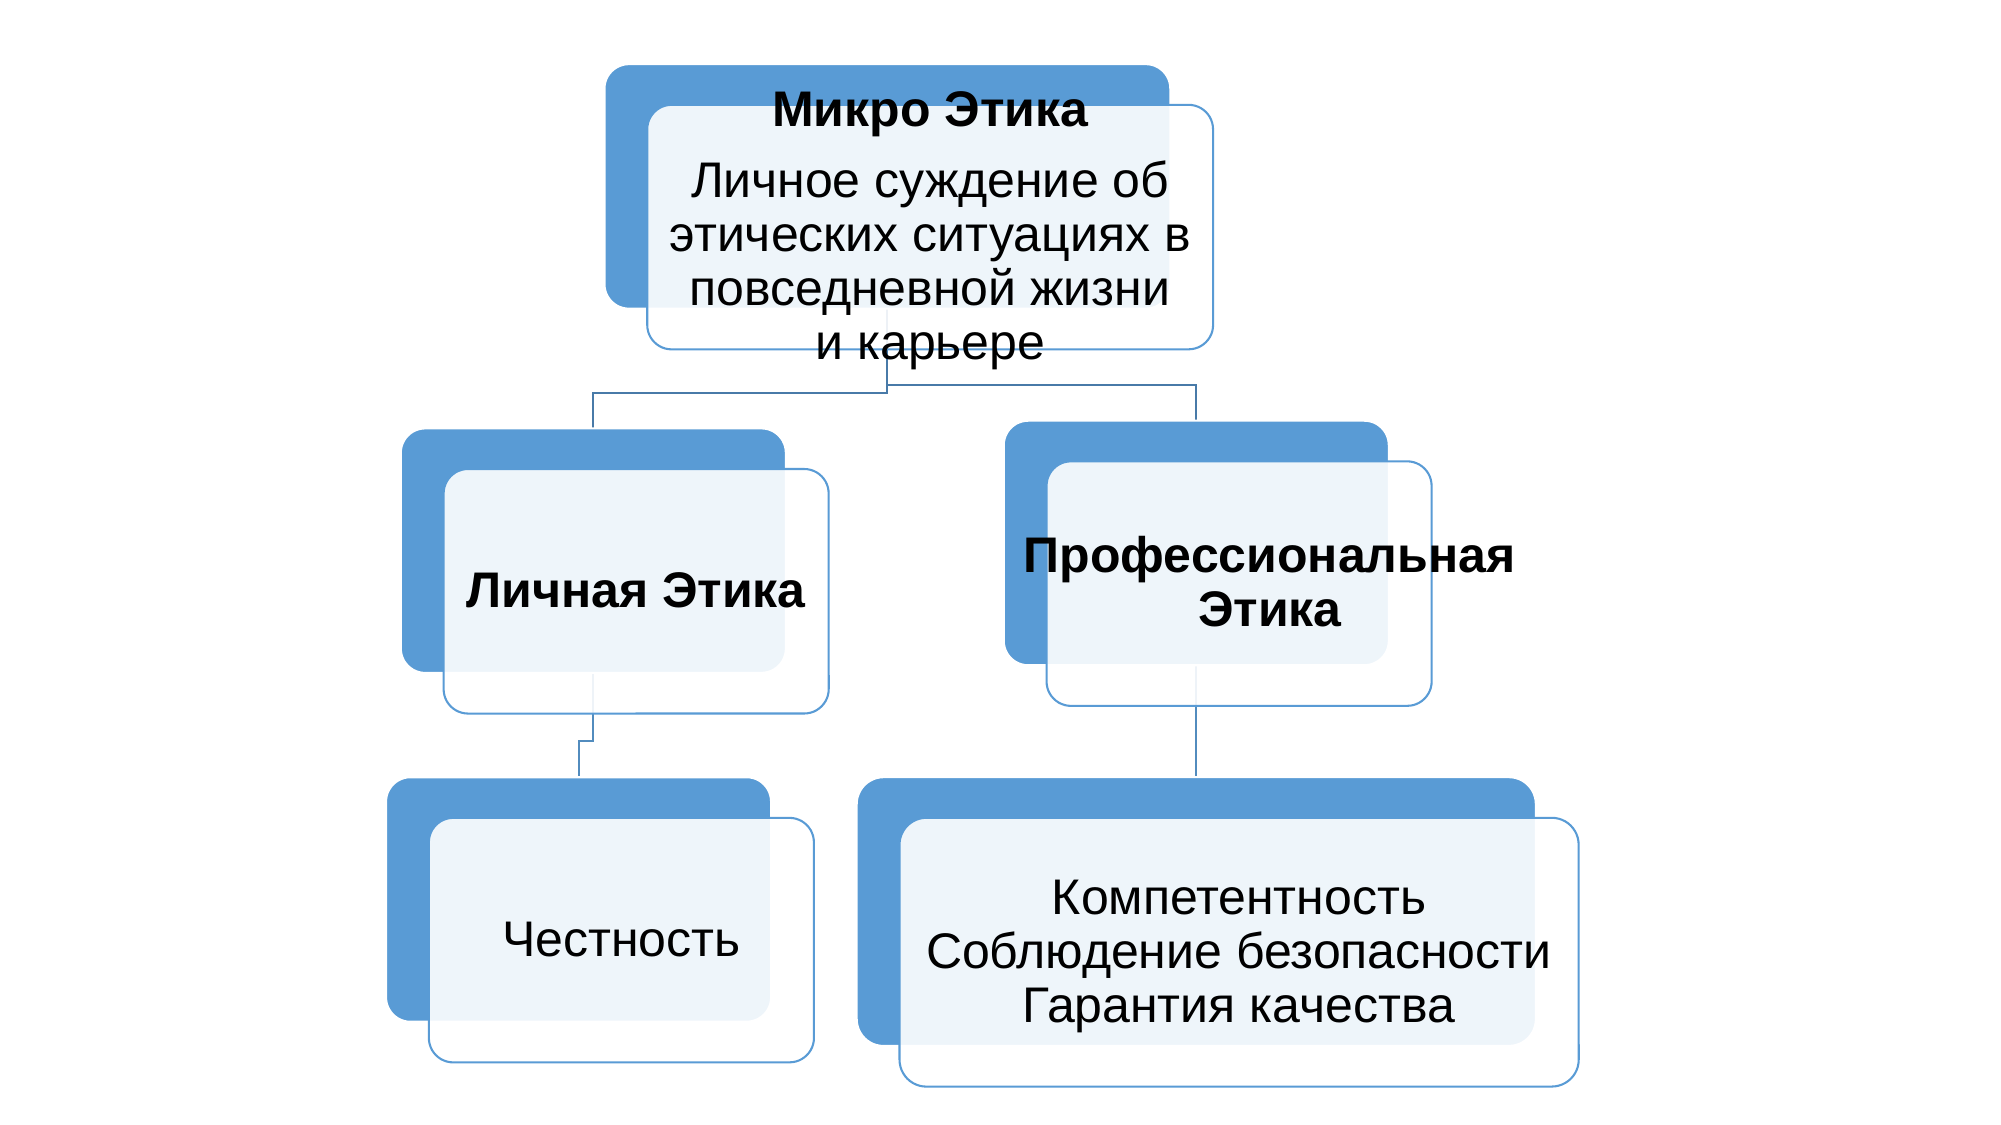

Микро Этика
Личное суждение об этических ситуациях в повседневной жизни и карьере

Профессиональная Этика

Личная Этика

Честность
Компетентность
Соблюдение безопасности
Гарантия качества